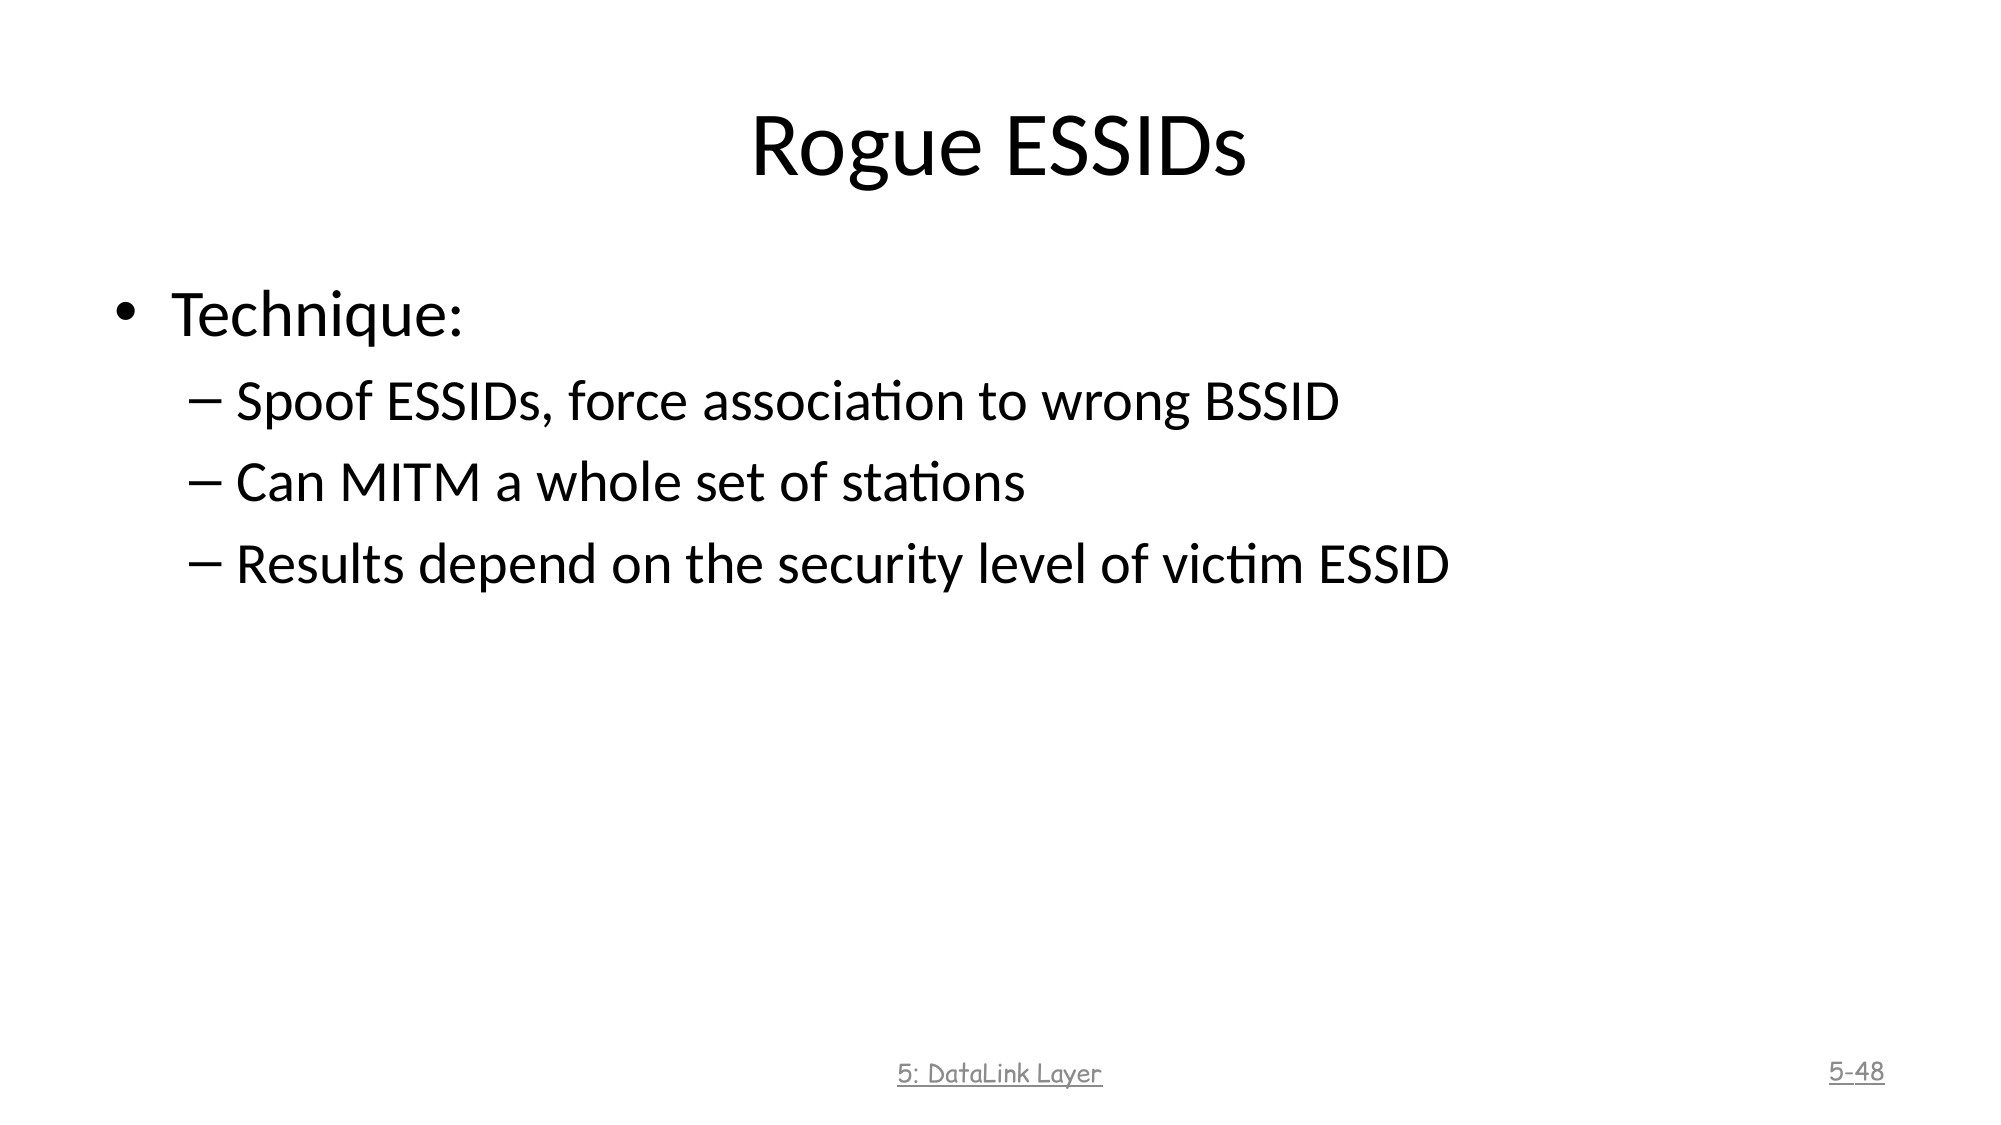

# Rogue ESSIDs
Technique:
Spoof ESSIDs, force association to wrong BSSID
Can MITM a whole set of stations
Results depend on the security level of victim ESSID
5: DataLink Layer
5-48